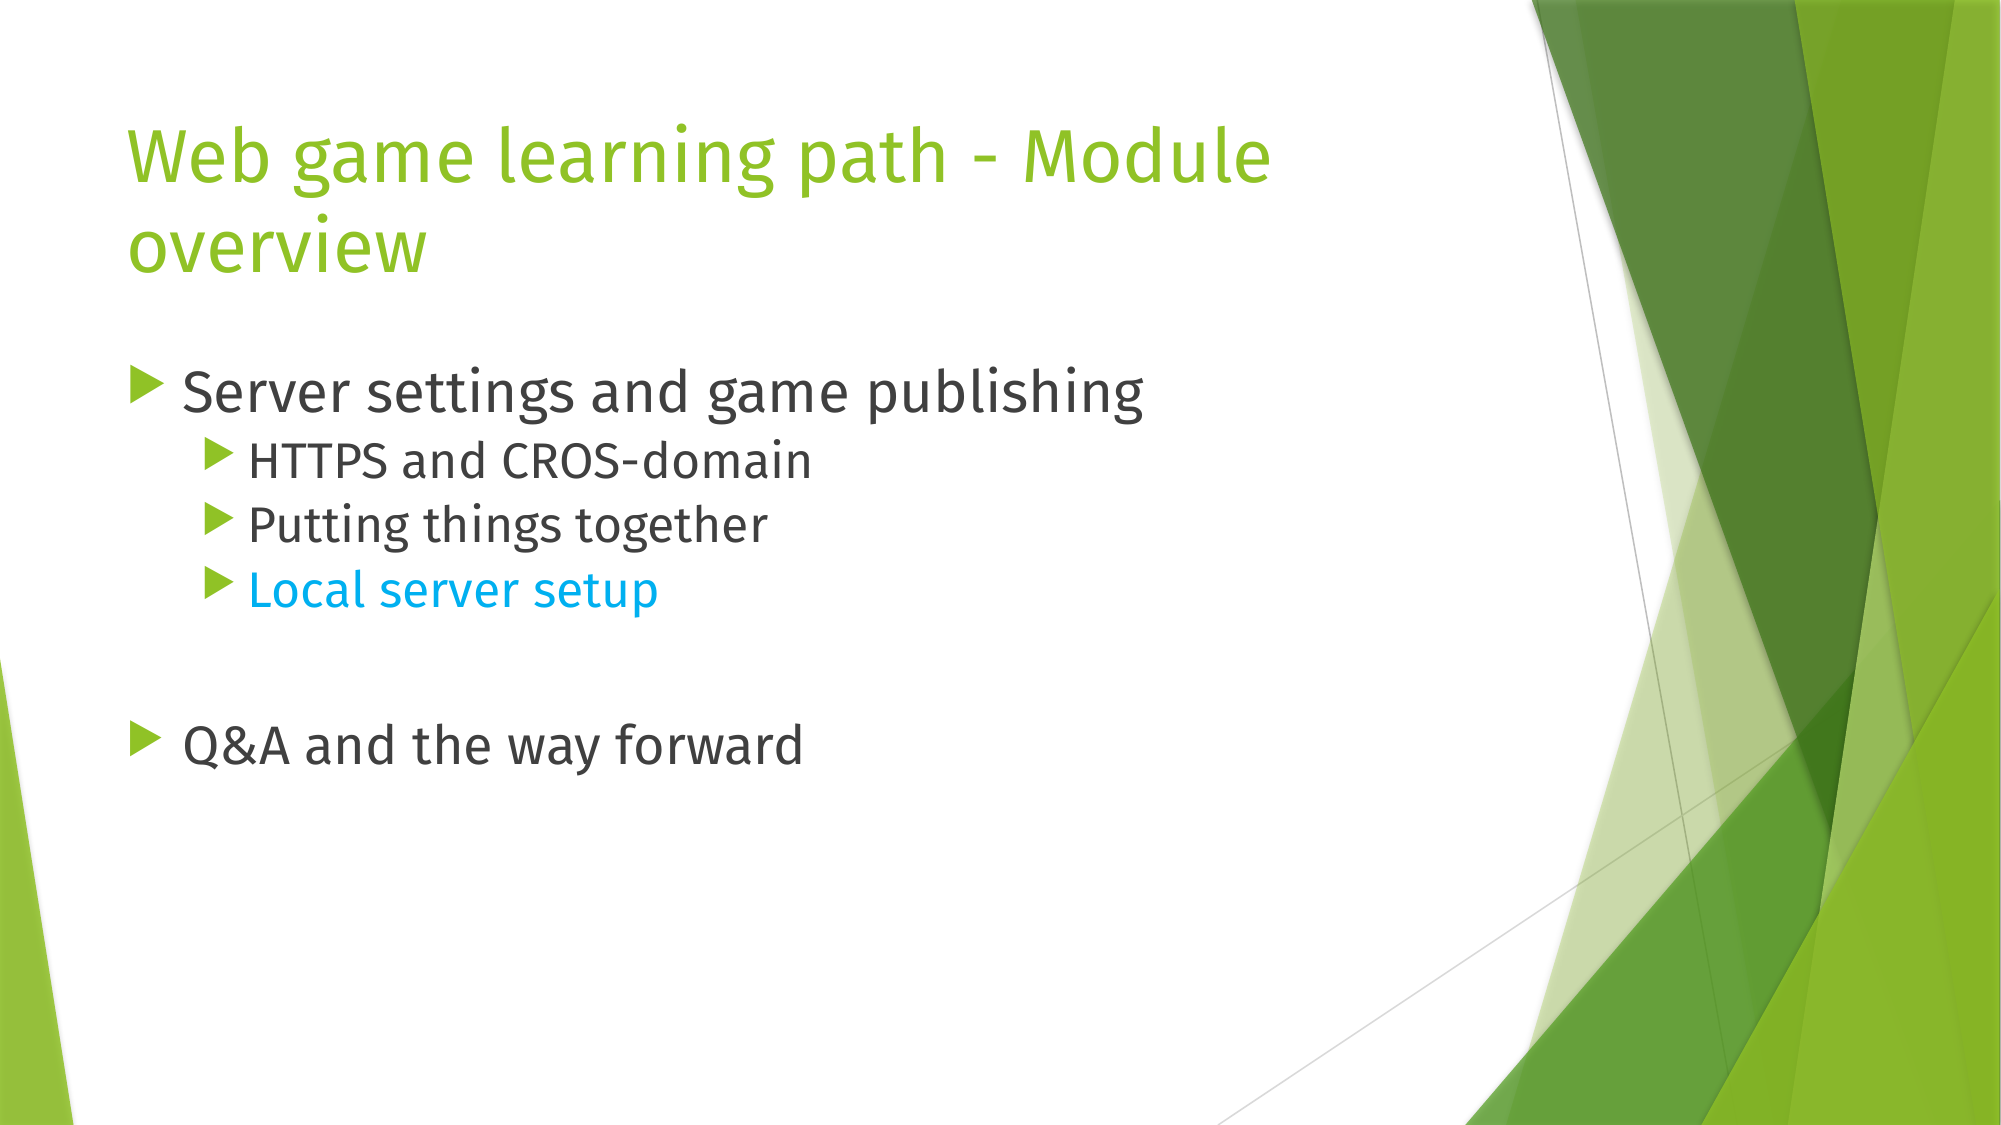

# Web game learning path - Module overview
Server settings and game publishing
HTTPS and CROS-domain
Putting things together
Local server setup

Q&A and the way forward